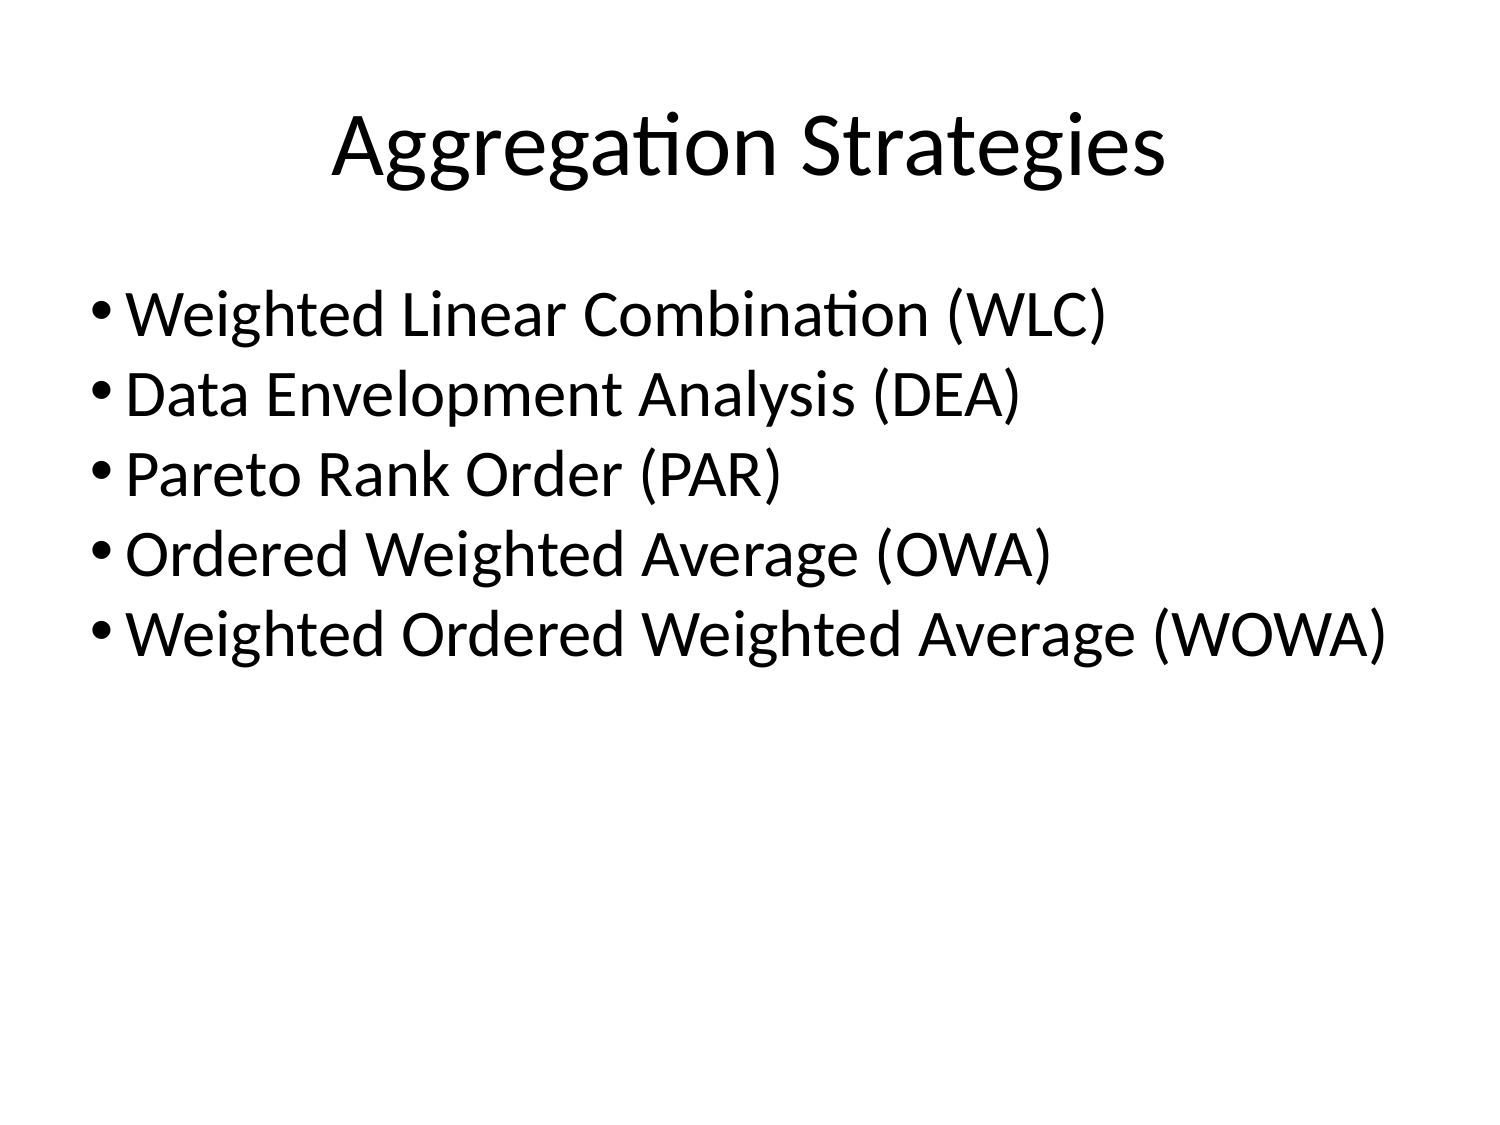

Aggregation Strategies
Weighted Linear Combination (WLC)
Data Envelopment Analysis (DEA)
Pareto Rank Order (PAR)
Ordered Weighted Average (OWA)
Weighted Ordered Weighted Average (WOWA)